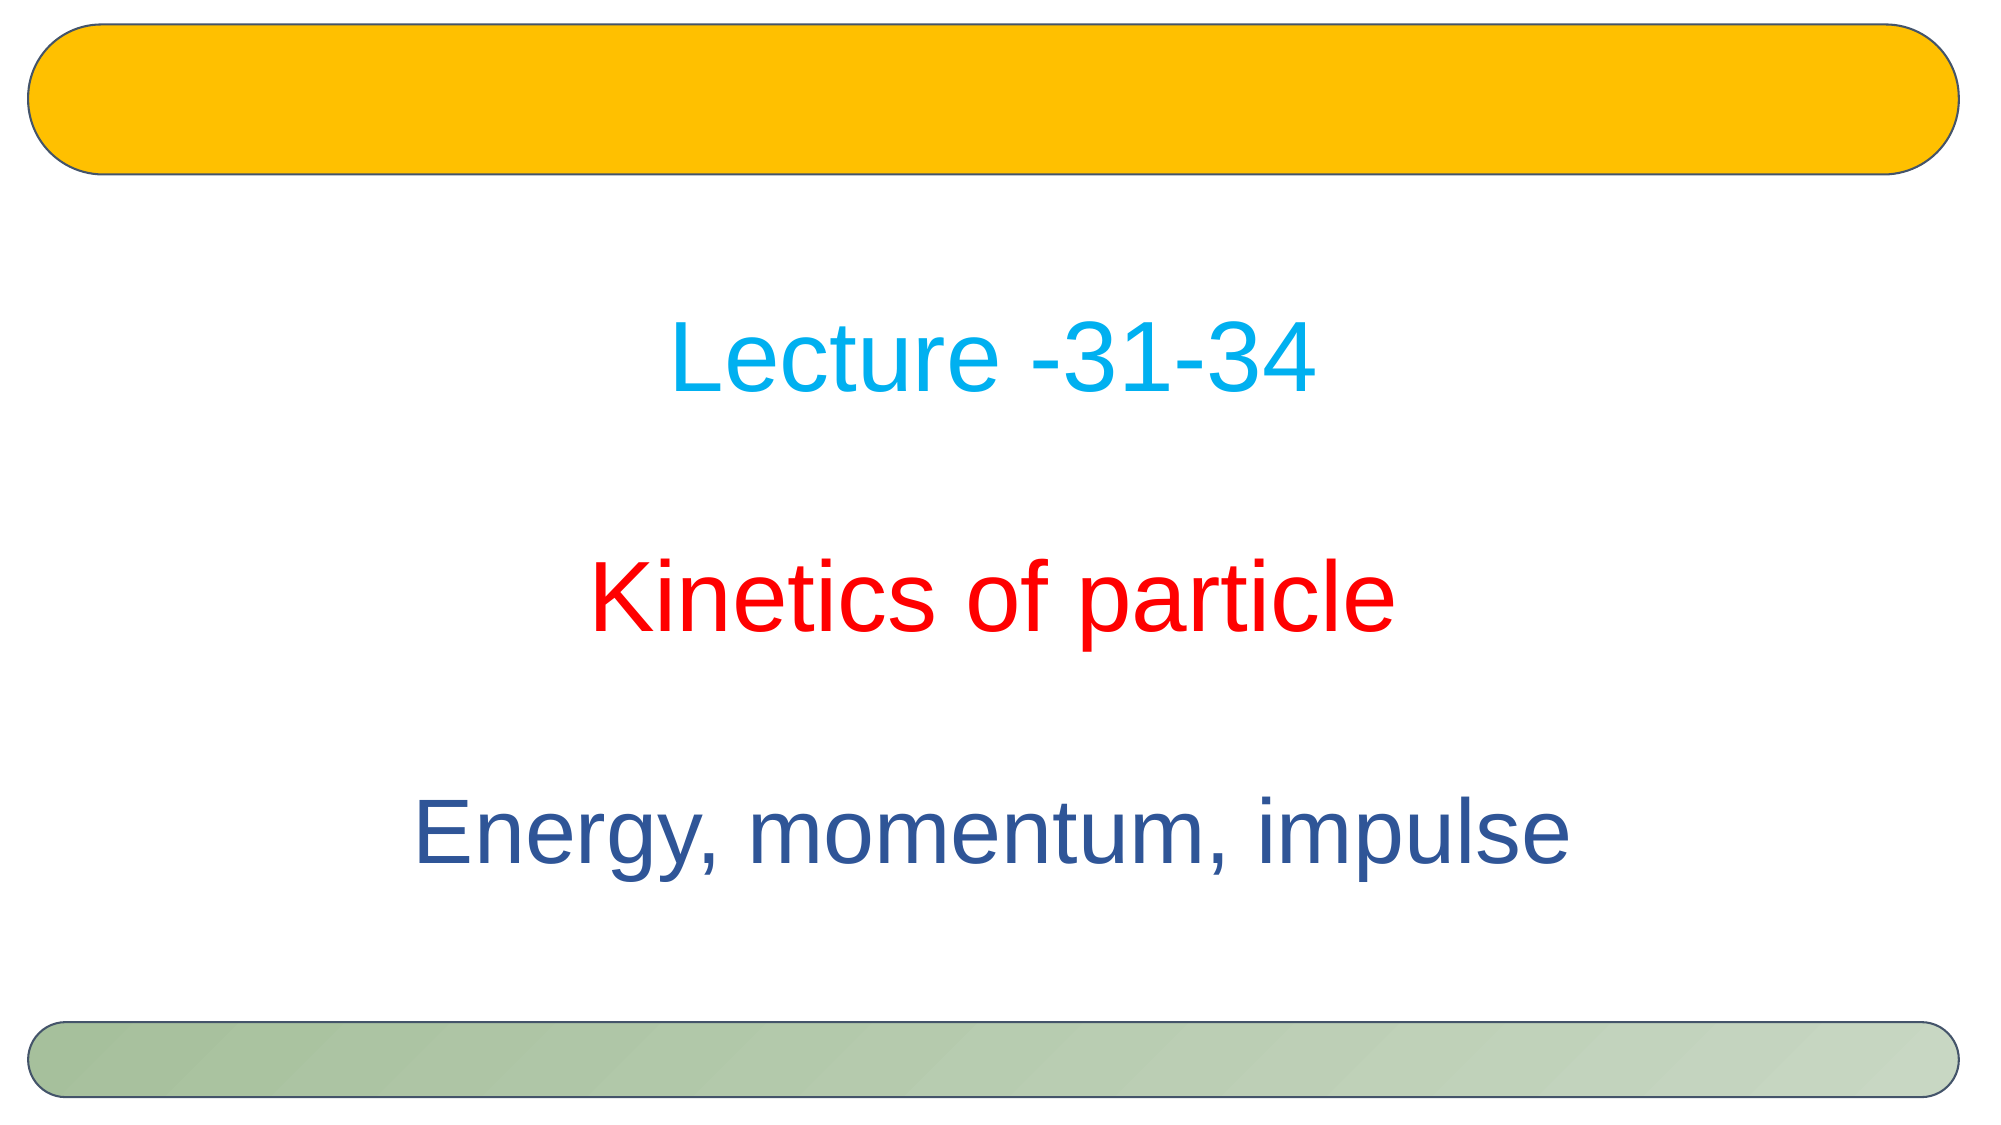

Lecture -31-34

Kinetics of particle

Energy, momentum, impulse